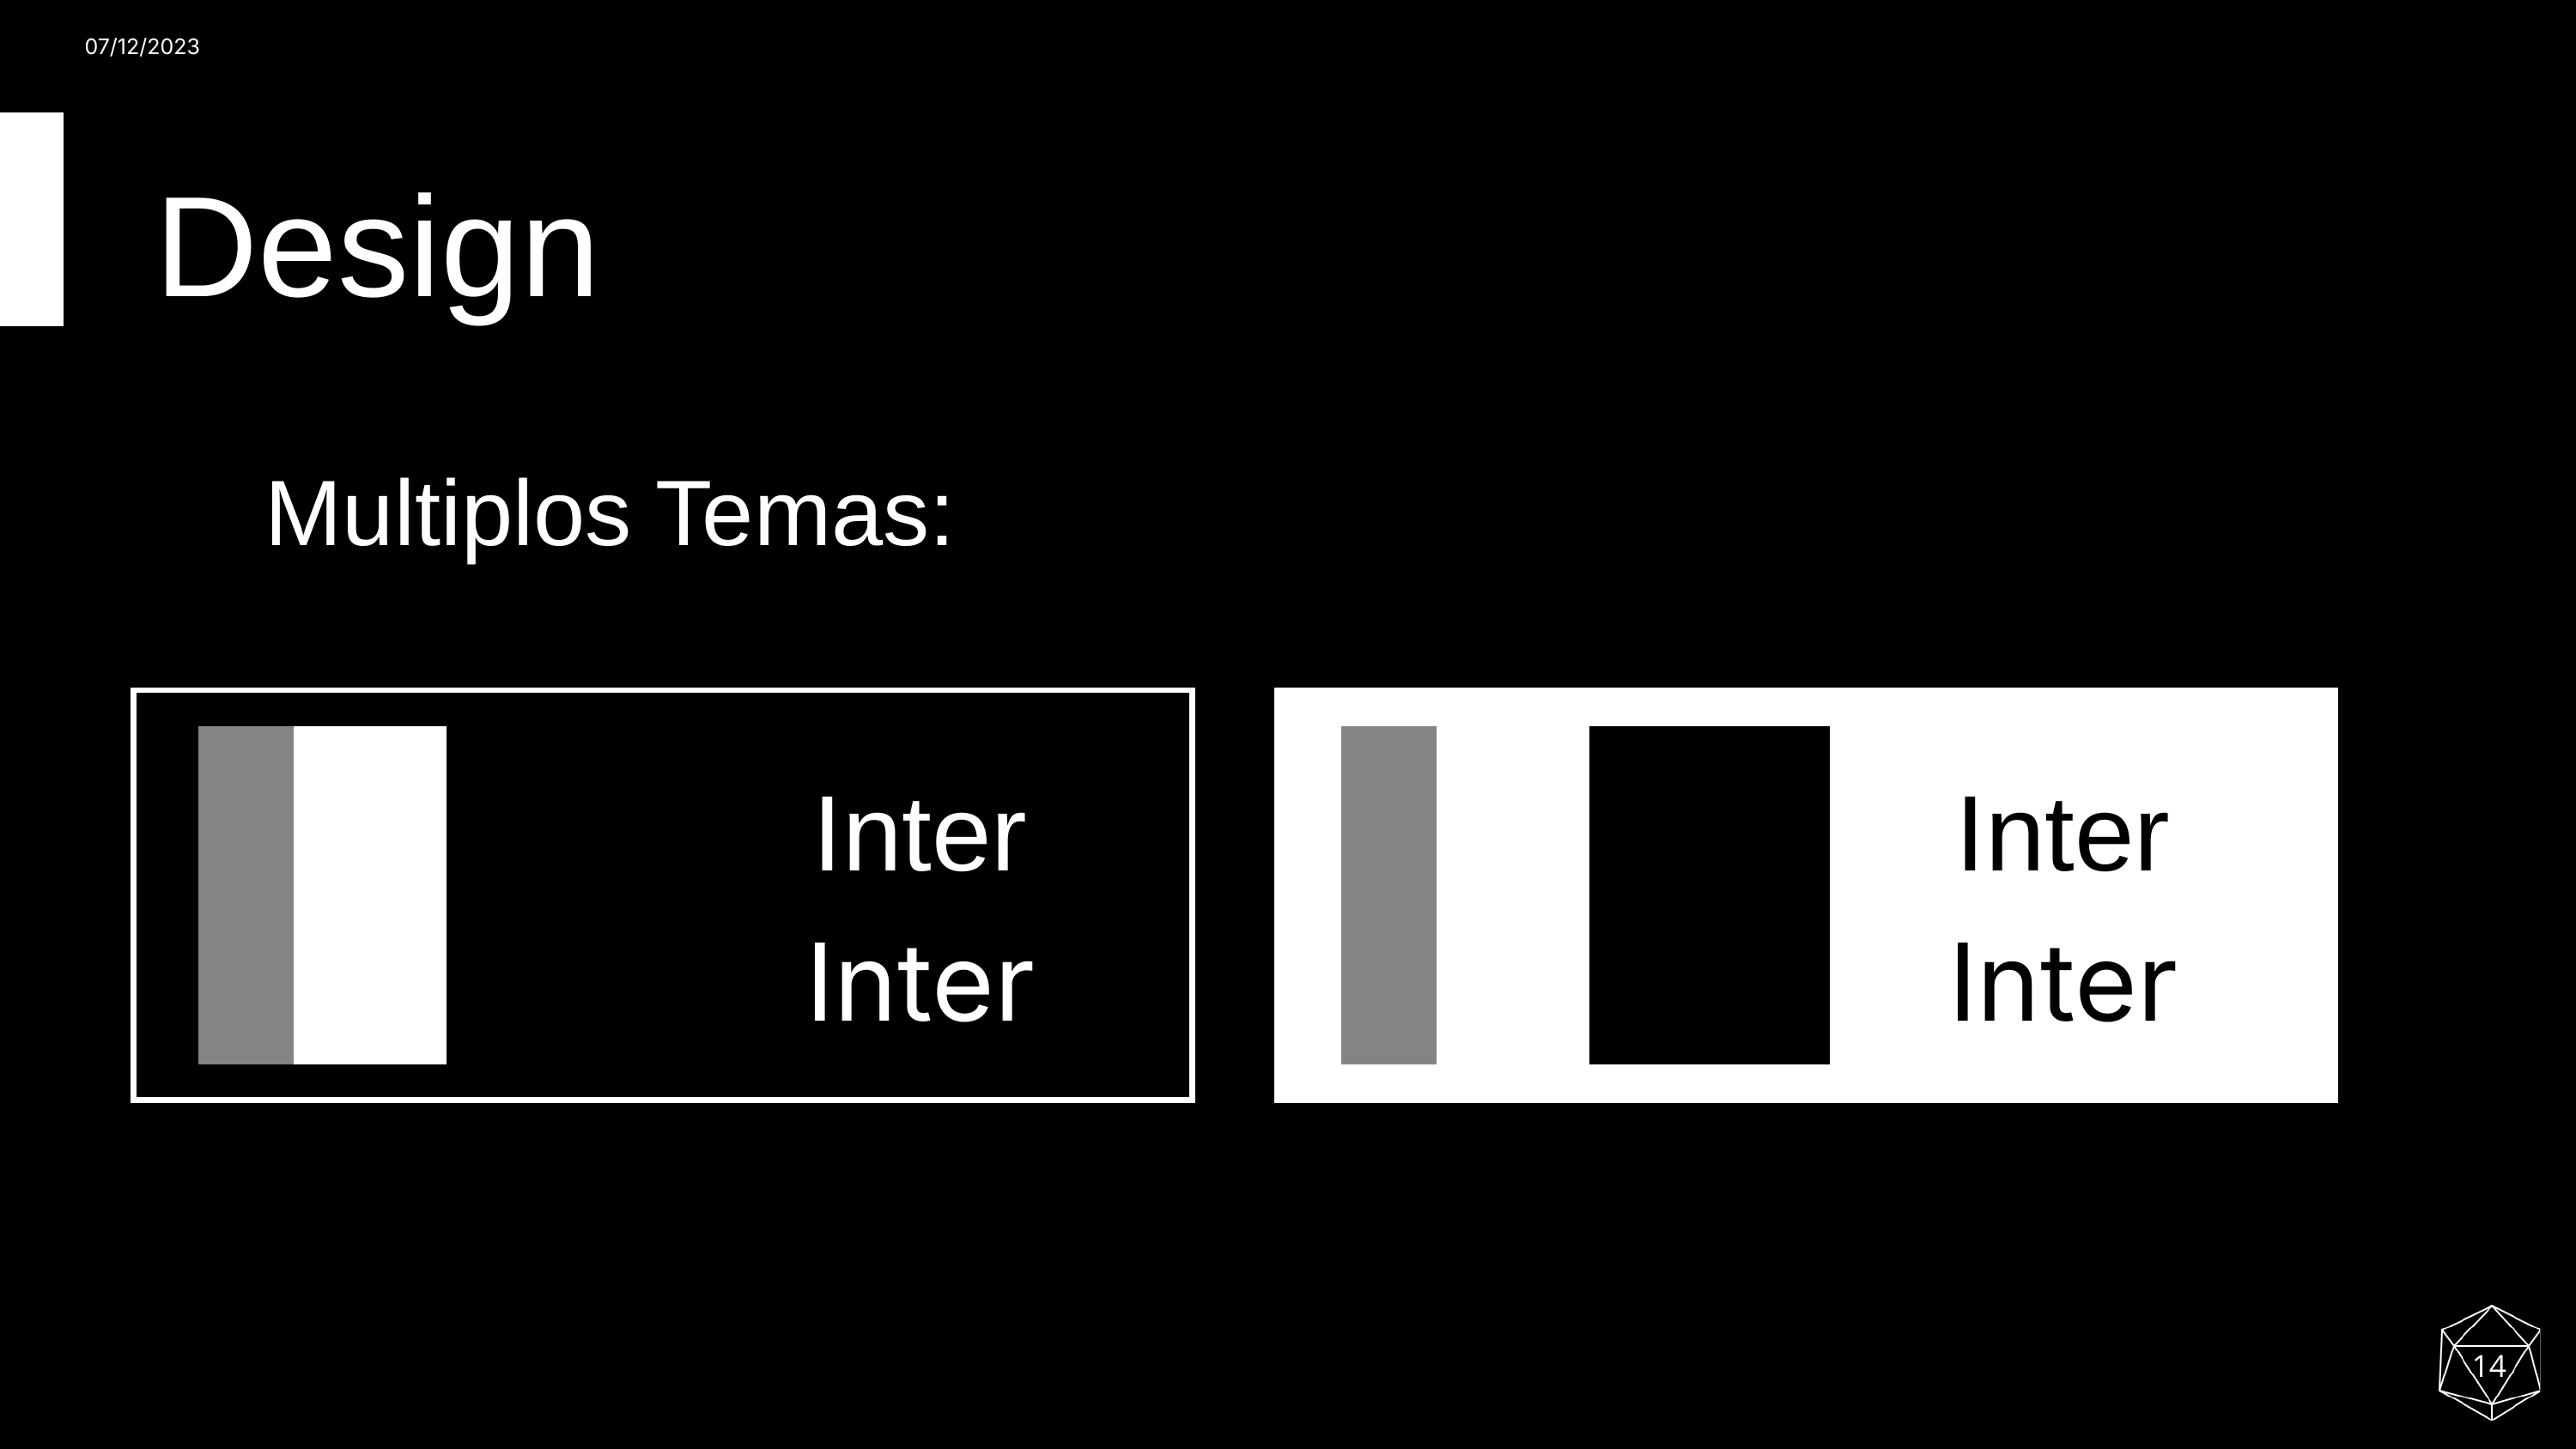

07/12/2023

Design
Multiplos Temas:

Inter
Inter
Inter
Inter

14